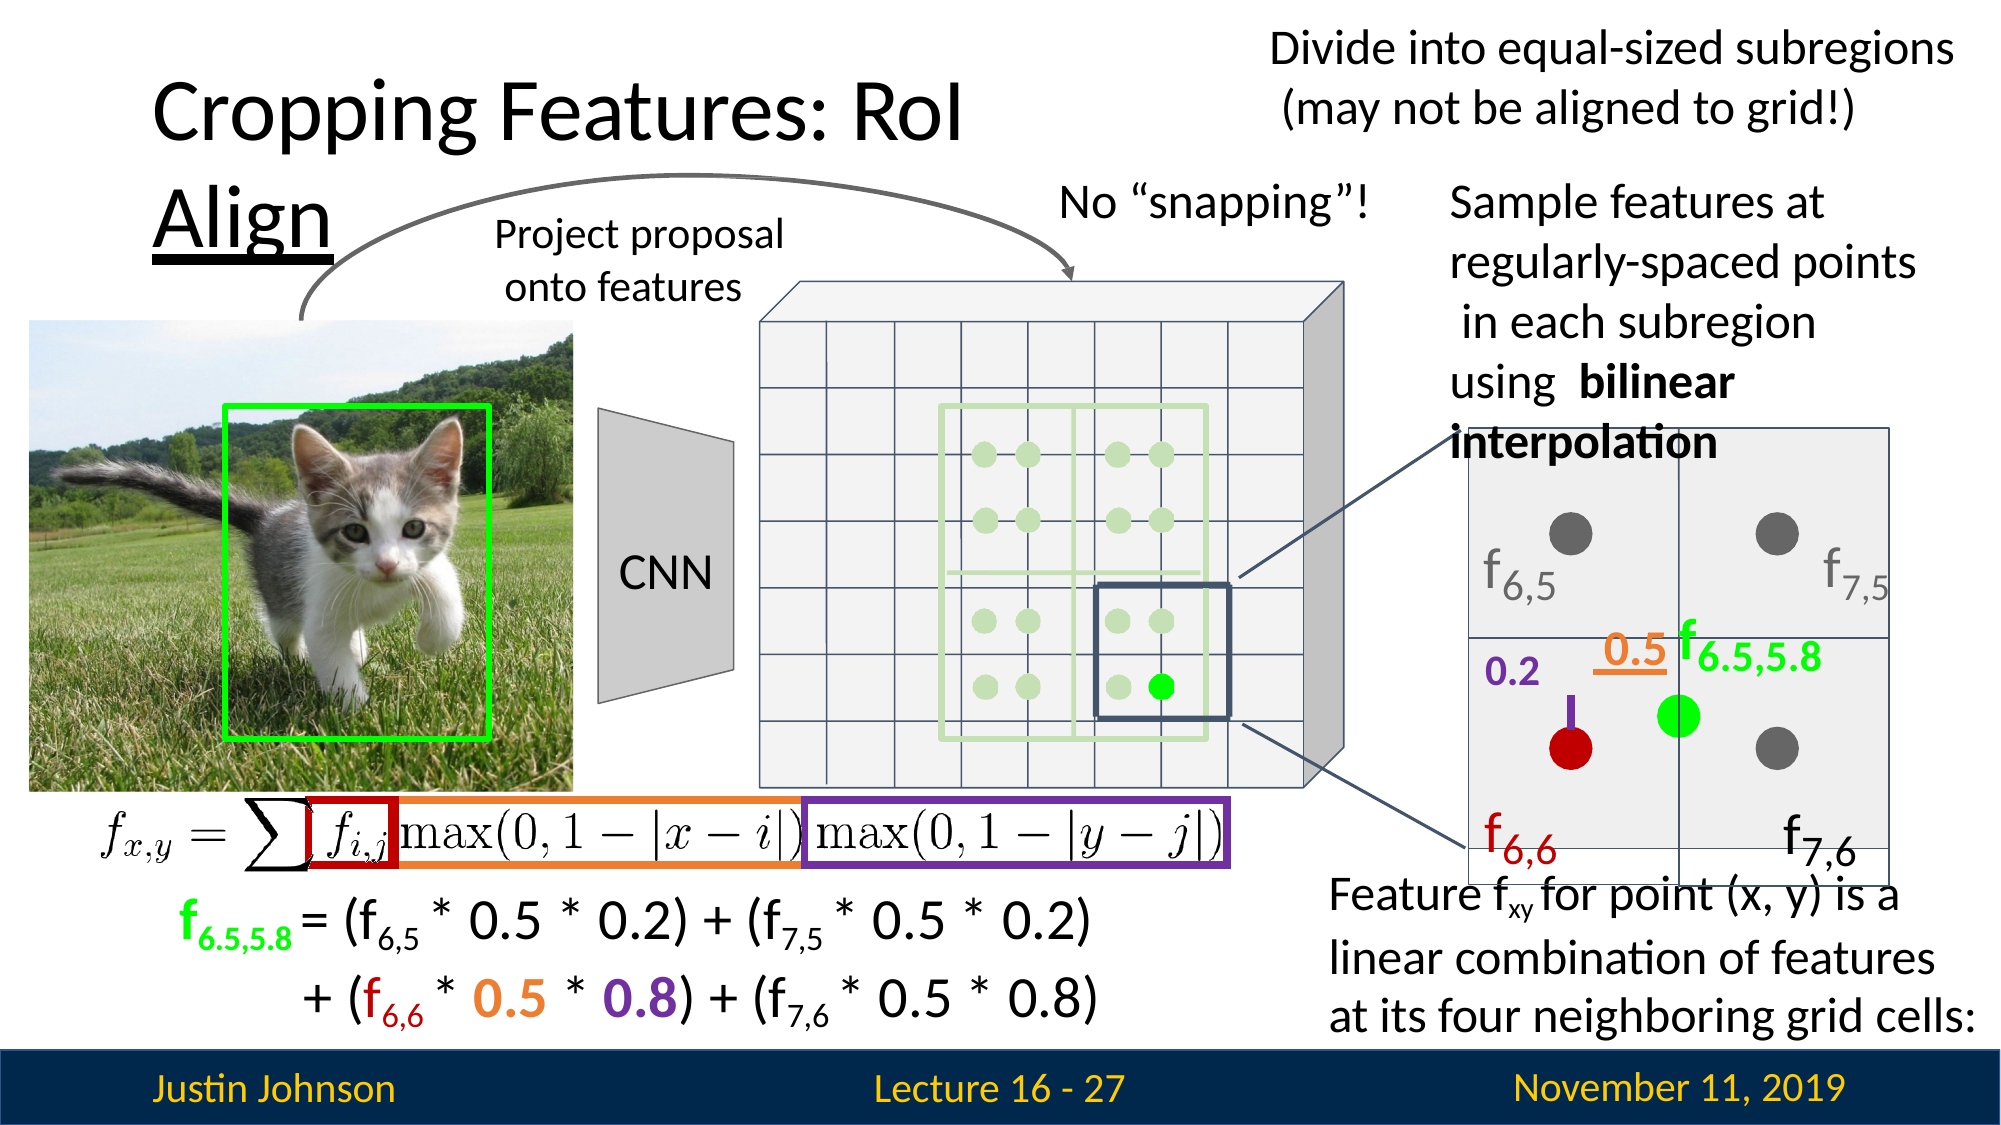

Divide into equal-sized subregions  (may not be aligned to grid!)
# Cropping Features: RoI Align
No “snapping”!
Sample features at  regularly-spaced points  in each subregion using  bilinear interpolation
f6,5	f7,5

Project proposal  onto features

CNN
0.2	 0.5
f6,6
f6.5,5.8
f7,6

|  |  |  |
| --- | --- | --- |
Feature fxy for point (x, y) is a  linear combination of features
f6.5,5.8 = (f6,5 * 0.5 * 0.2) + (f7,5 * 0.5 * 0.2)
+ (f6,6 * 0.5 * 0.8) + (f7,6 * 0.5 * 0.8)
at its four neighboring grid cells:
November 11, 2019
Justin Johnson
Lecture 16 - 27